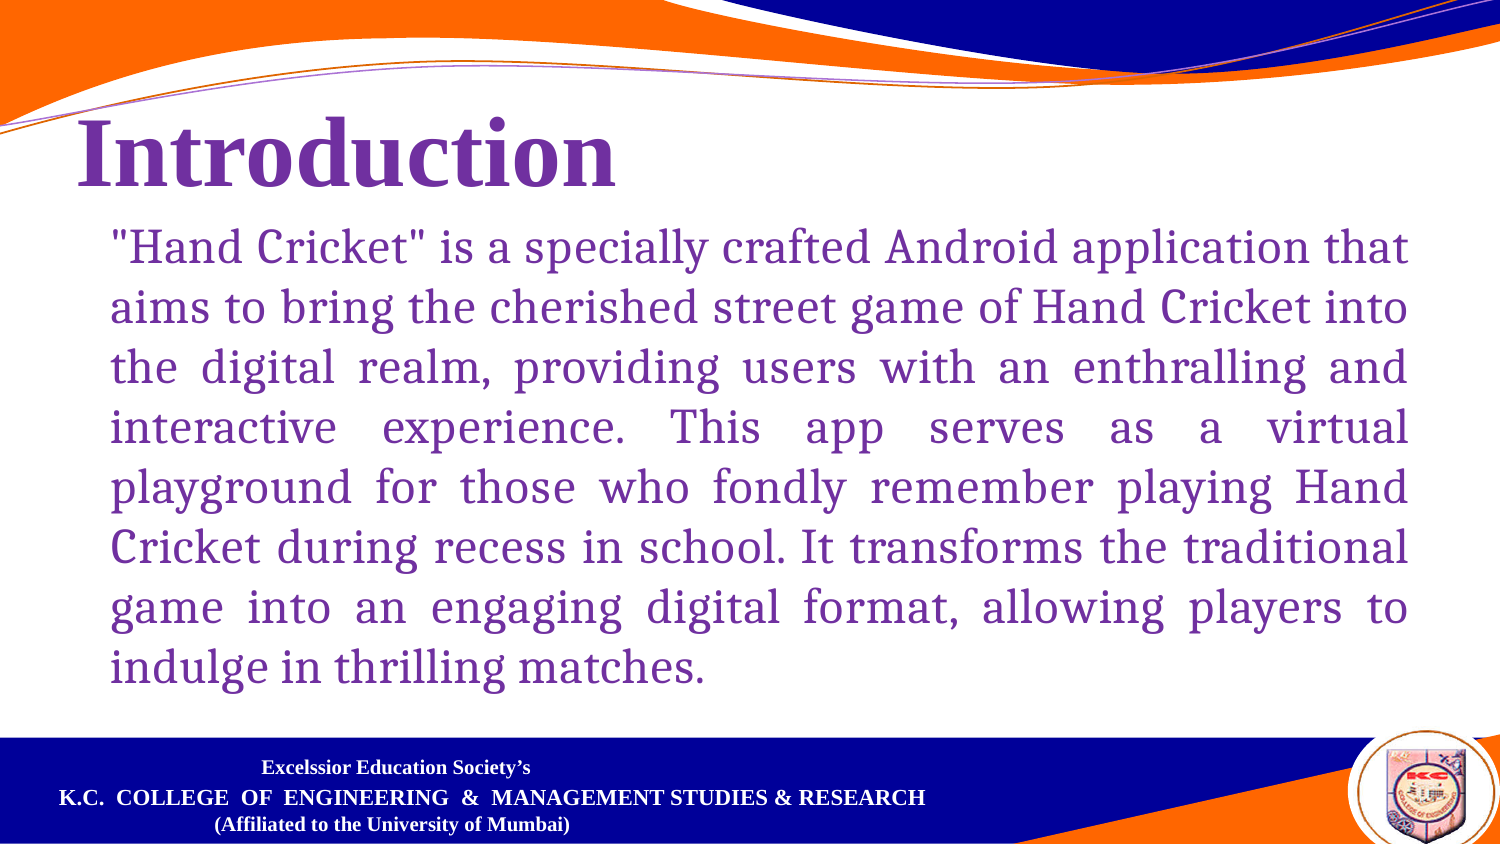

# Introduction
"Hand Cricket" is a specially crafted Android application that aims to bring the cherished street game of Hand Cricket into the digital realm, providing users with an enthralling and interactive experience. This app serves as a virtual playground for those who fondly remember playing Hand Cricket during recess in school. It transforms the traditional game into an engaging digital format, allowing players to indulge in thrilling matches.